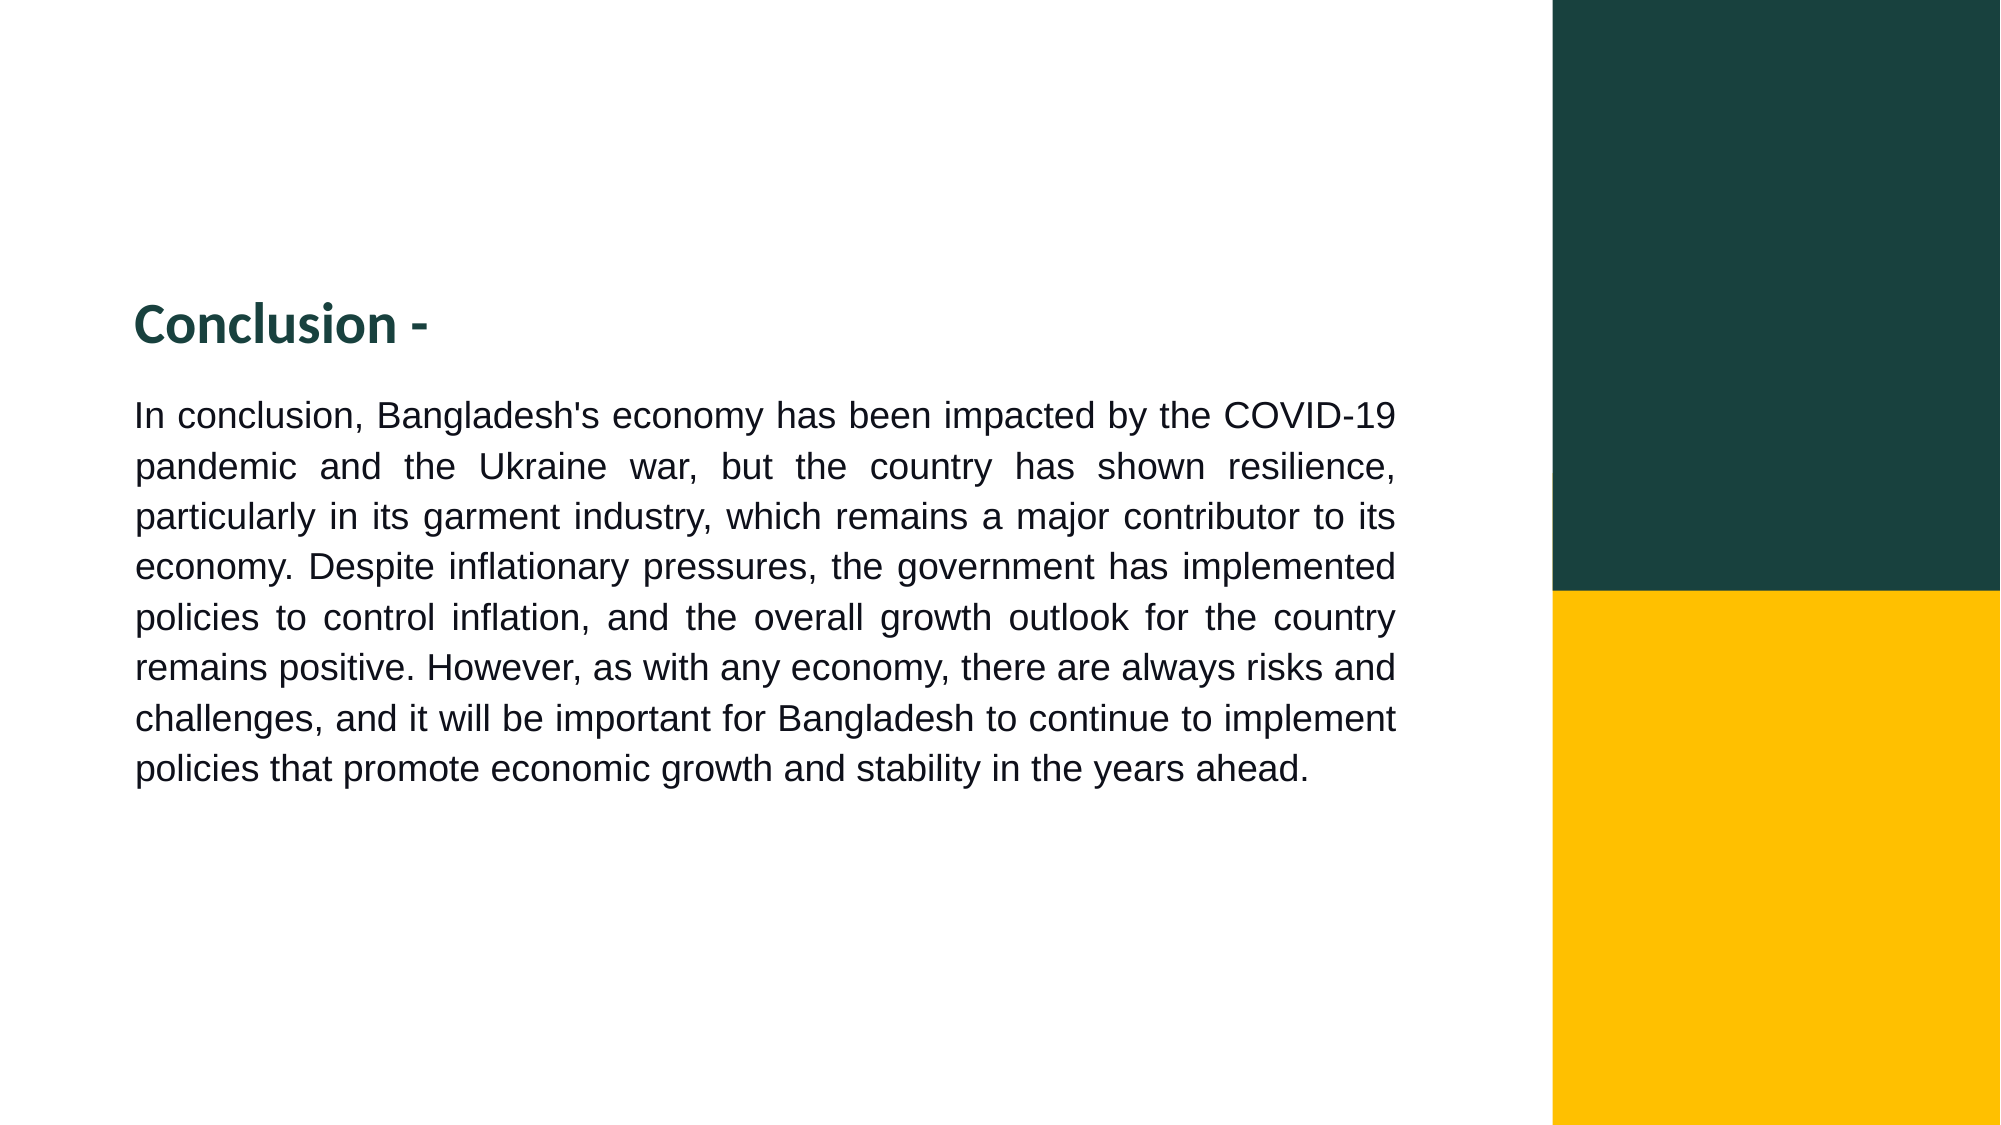

Conclusion -
In conclusion, Bangladesh's economy has been impacted by the COVID-19 pandemic and the Ukraine war, but the country has shown resilience, particularly in its garment industry, which remains a major contributor to its economy. Despite inflationary pressures, the government has implemented policies to control inflation, and the overall growth outlook for the country remains positive. However, as with any economy, there are always risks and challenges, and it will be important for Bangladesh to continue to implement policies that promote economic growth and stability in the years ahead.